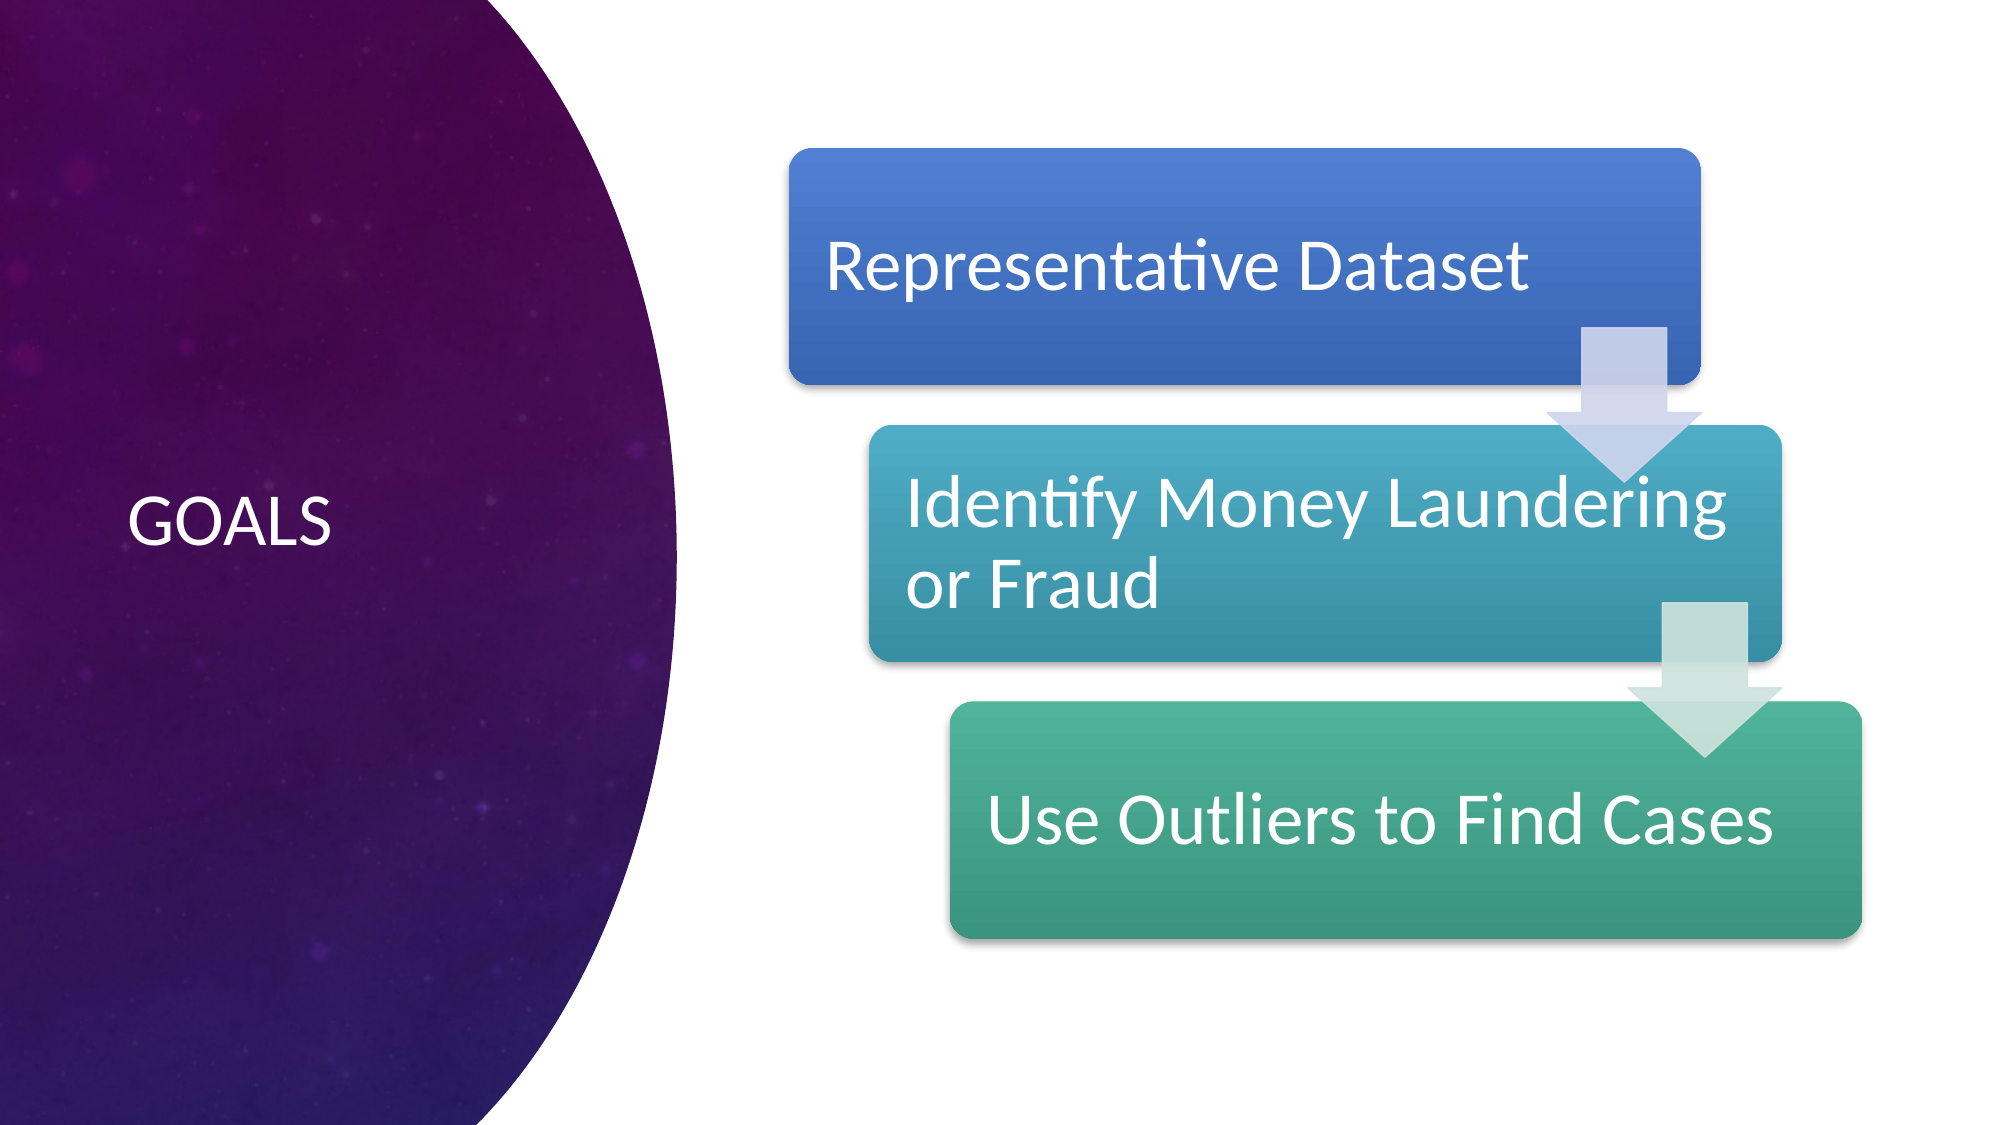

# Goals
Representative Dataset
Identify Money Laundering or Fraud
Use Outliers to Find Cases